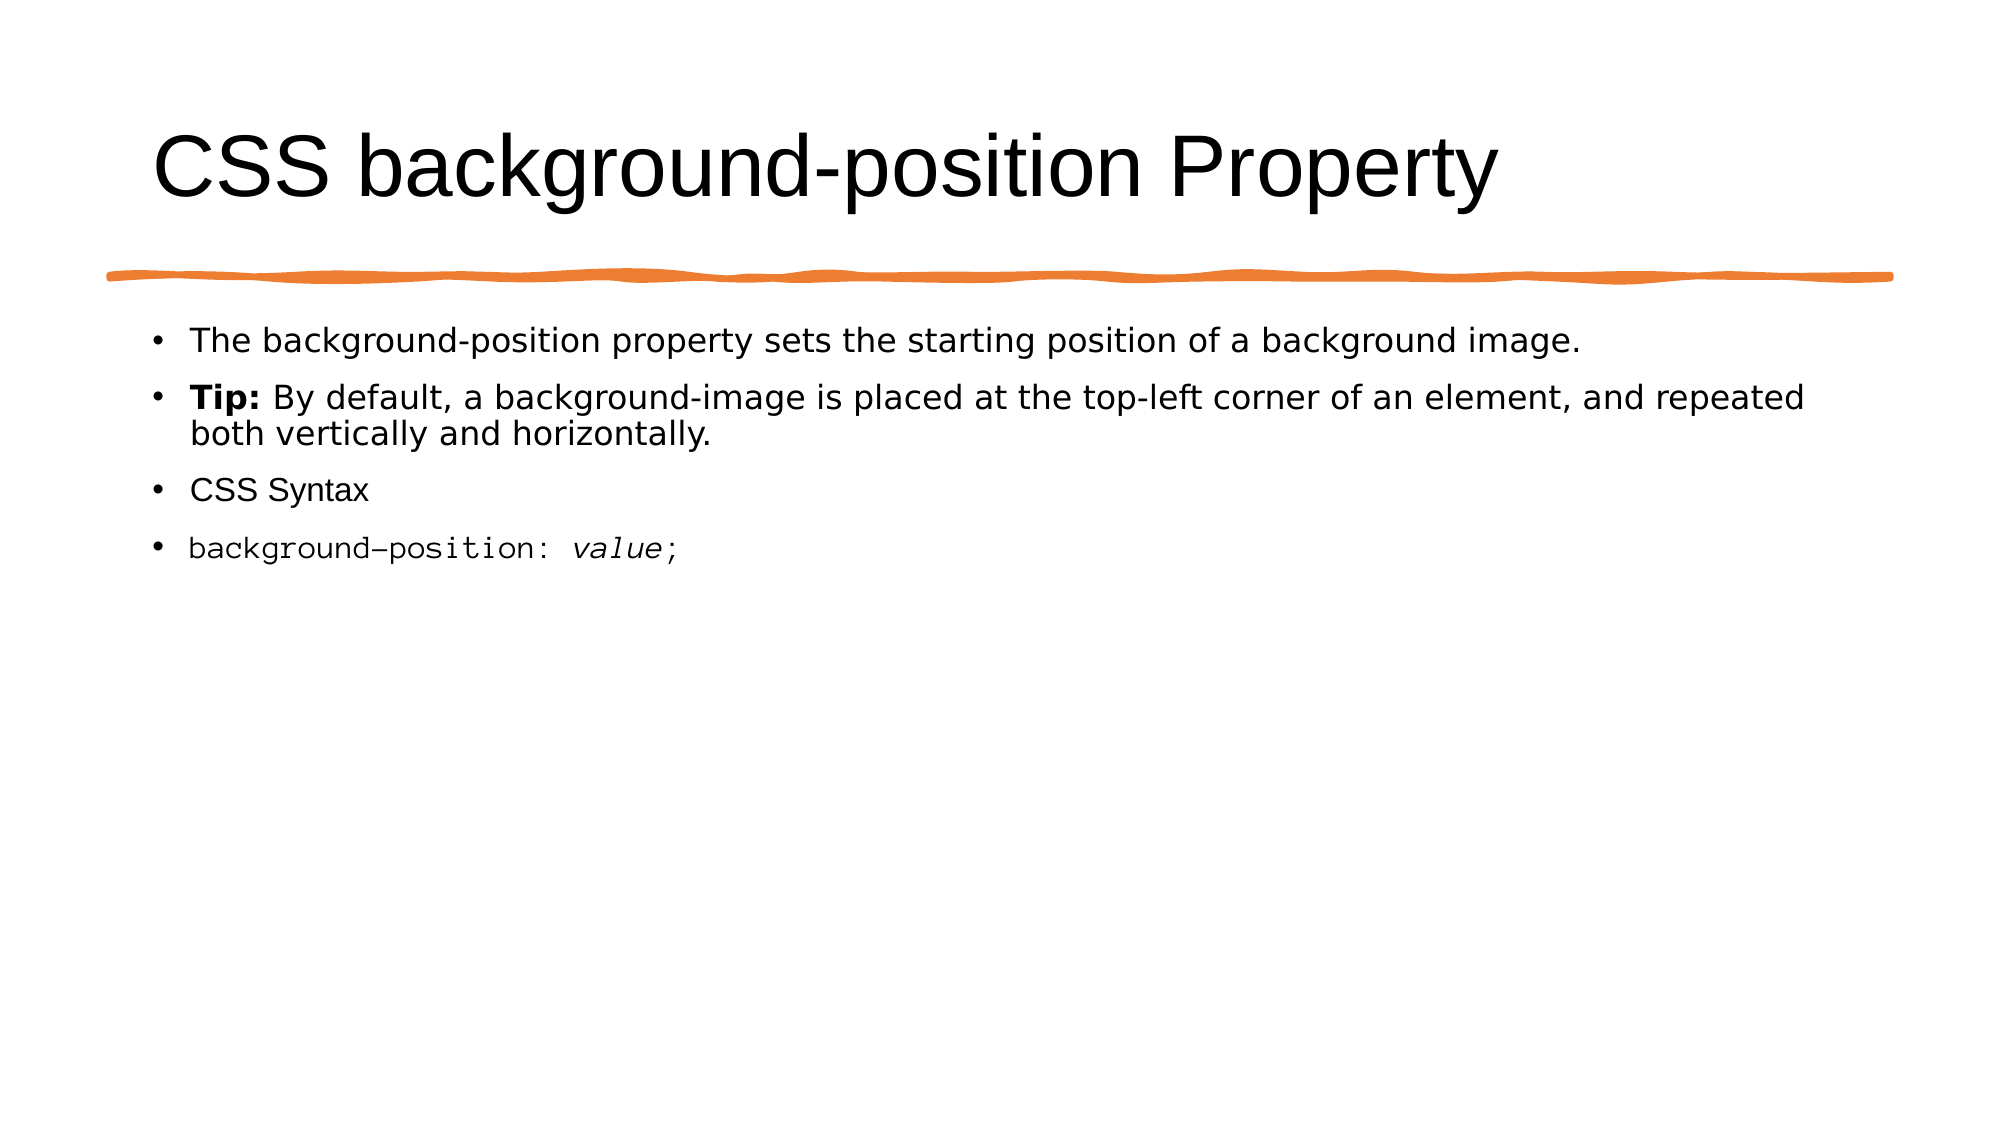

# CSS background-position Property

The background-position property sets the starting position of a background image.
Tip: By default, a background-image is placed at the top-left corner of an element, and repeated both vertically and horizontally.
CSS Syntax
background-position: value;